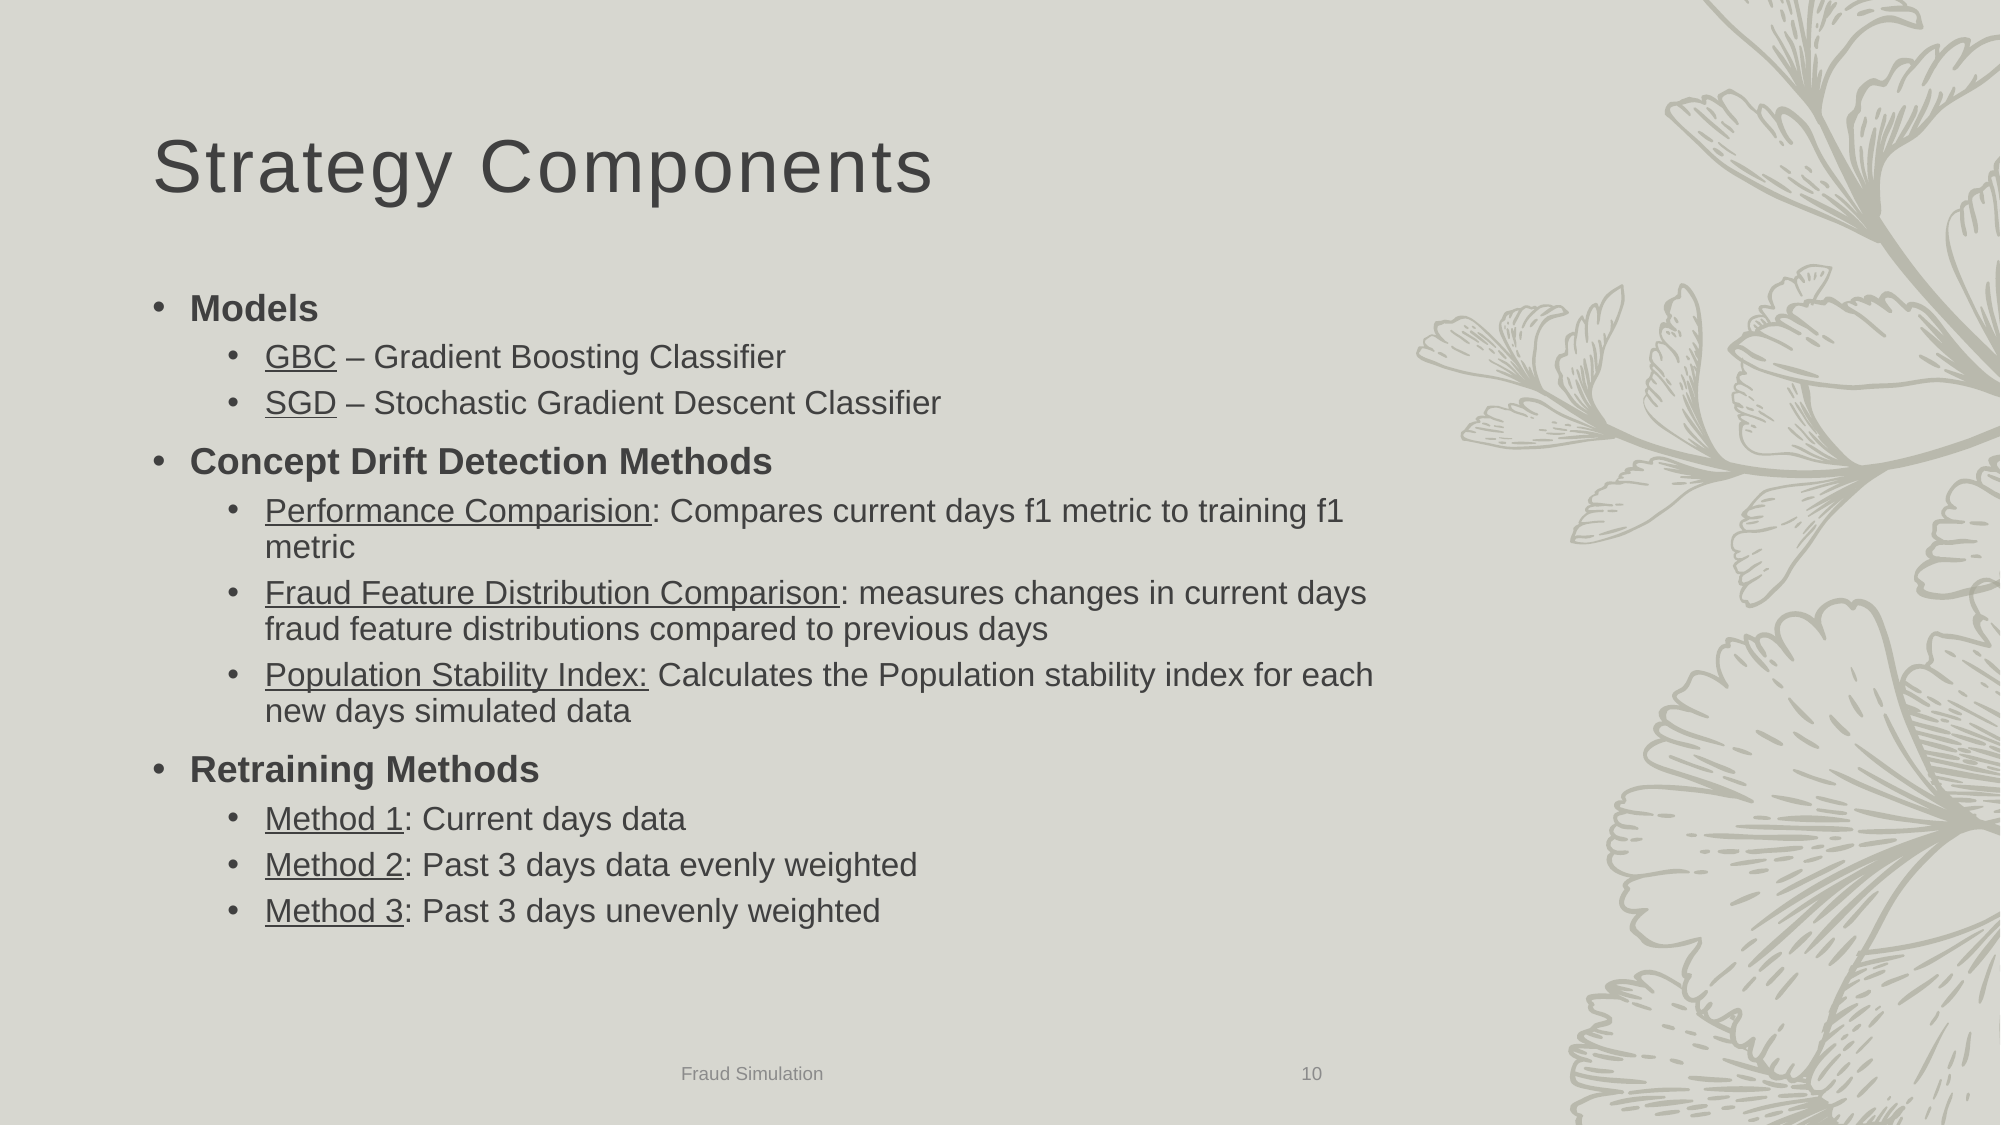

# Strategy Components
Models
GBC – Gradient Boosting Classifier
SGD – Stochastic Gradient Descent Classifier
Concept Drift Detection Methods
Performance Comparision: Compares current days f1 metric to training f1 metric
Fraud Feature Distribution Comparison: measures changes in current days fraud feature distributions compared to previous days
Population Stability Index: Calculates the Population stability index for each new days simulated data
Retraining Methods
Method 1: Current days data
Method 2: Past 3 days data evenly weighted
Method 3: Past 3 days unevenly weighted

Fraud Simulation
10